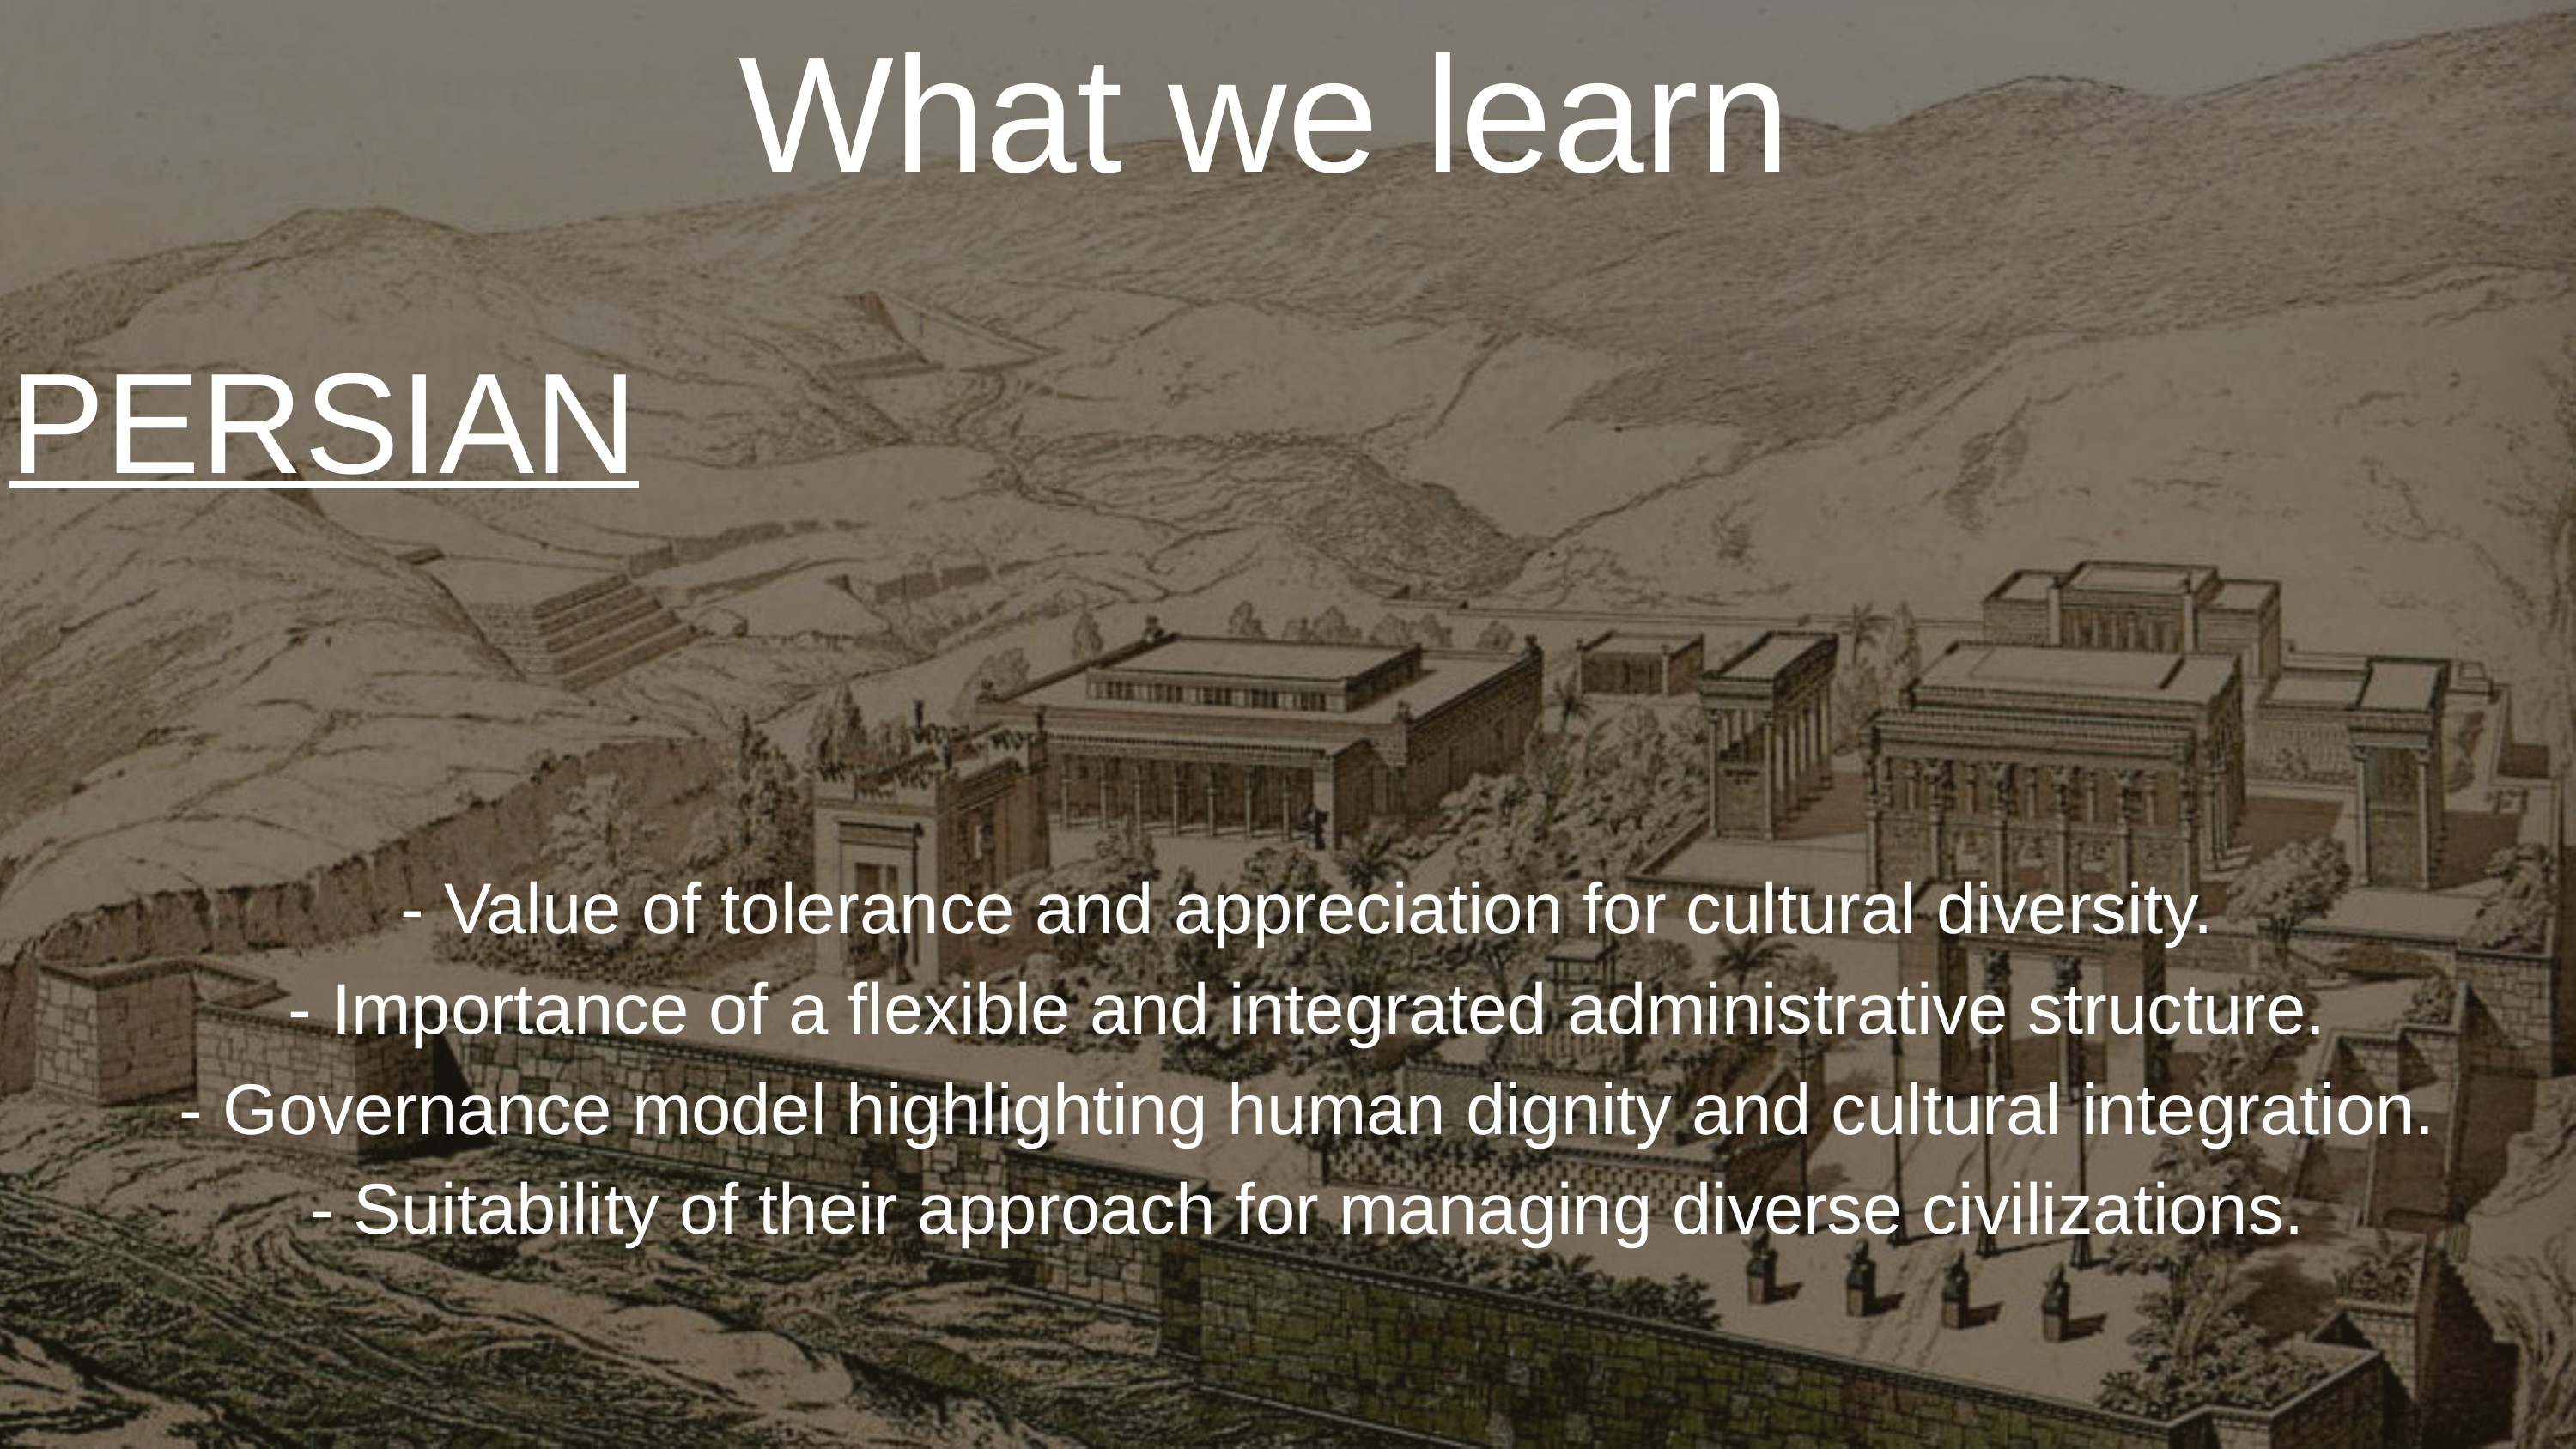

What we learn
PERSIAN

  - Value of tolerance and appreciation for cultural diversity.
  - Importance of a flexible and integrated administrative structure.
  - Governance model highlighting human dignity and cultural integration.
  - Suitability of their approach for managing diverse civilizations.